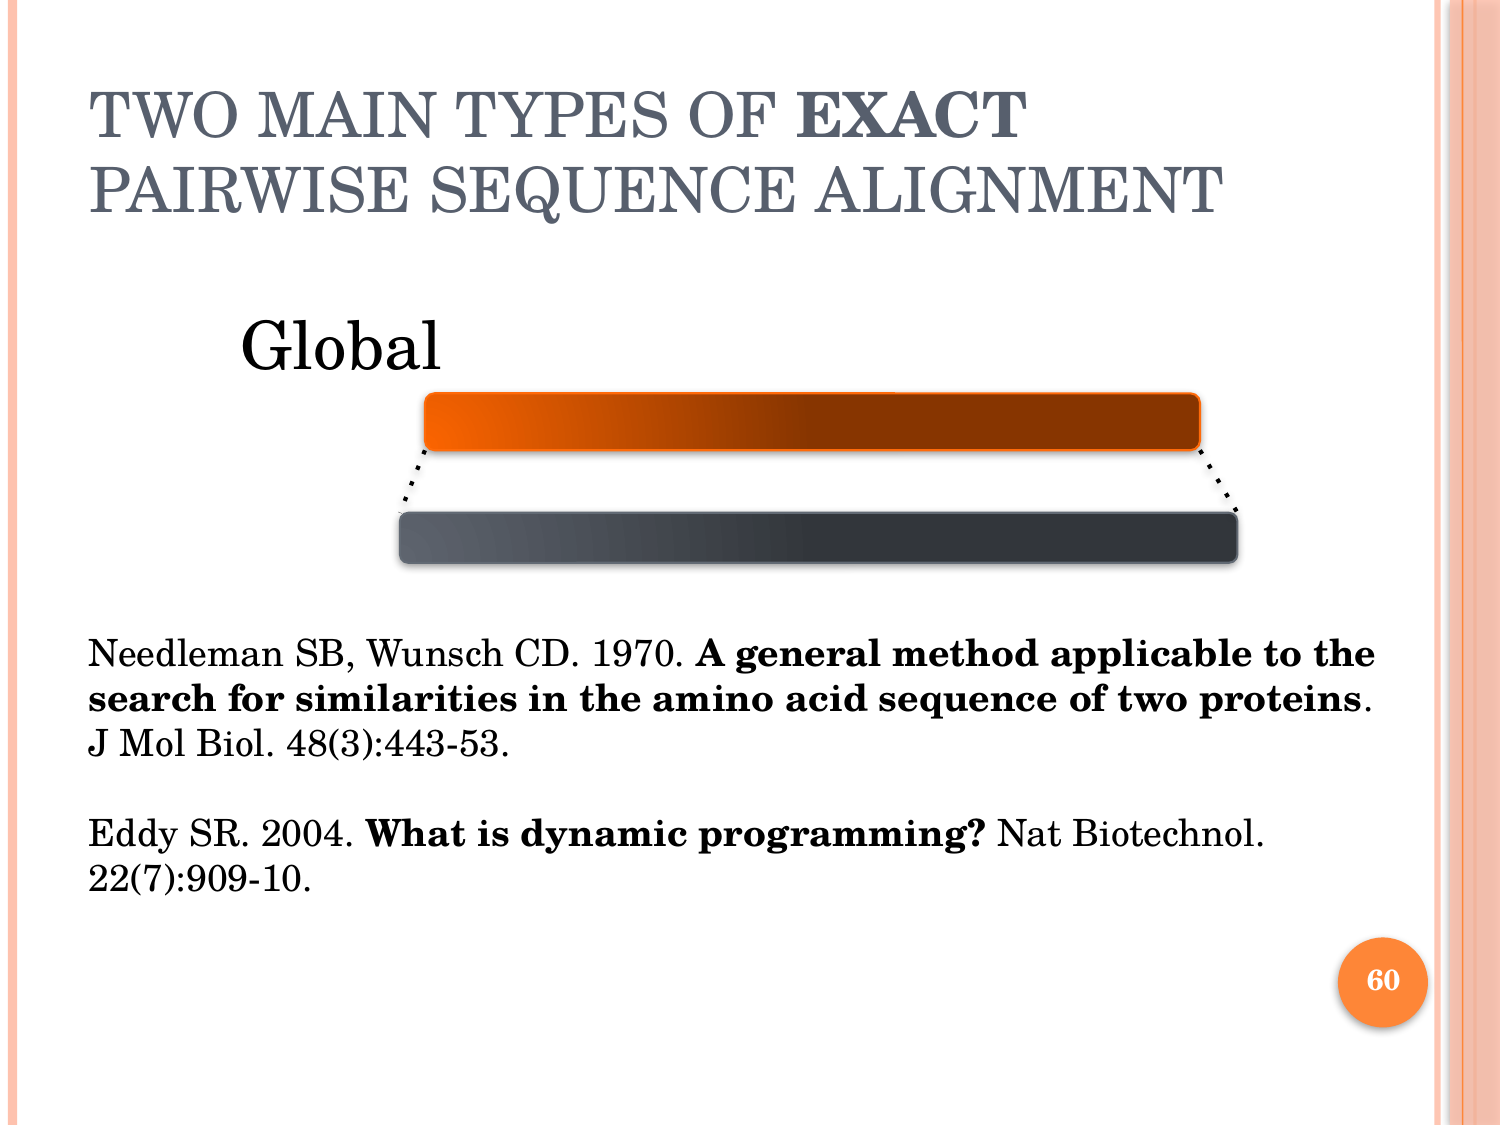

# Two main types of exact pairwise sequence alignment
Global

Needleman SB, Wunsch CD. 1970. A general method applicable to the search for similarities in the amino acid sequence of two proteins. J Mol Biol. 48(3):443-53.

Eddy SR. 2004. What is dynamic programming? Nat Biotechnol. 22(7):909-10.

60